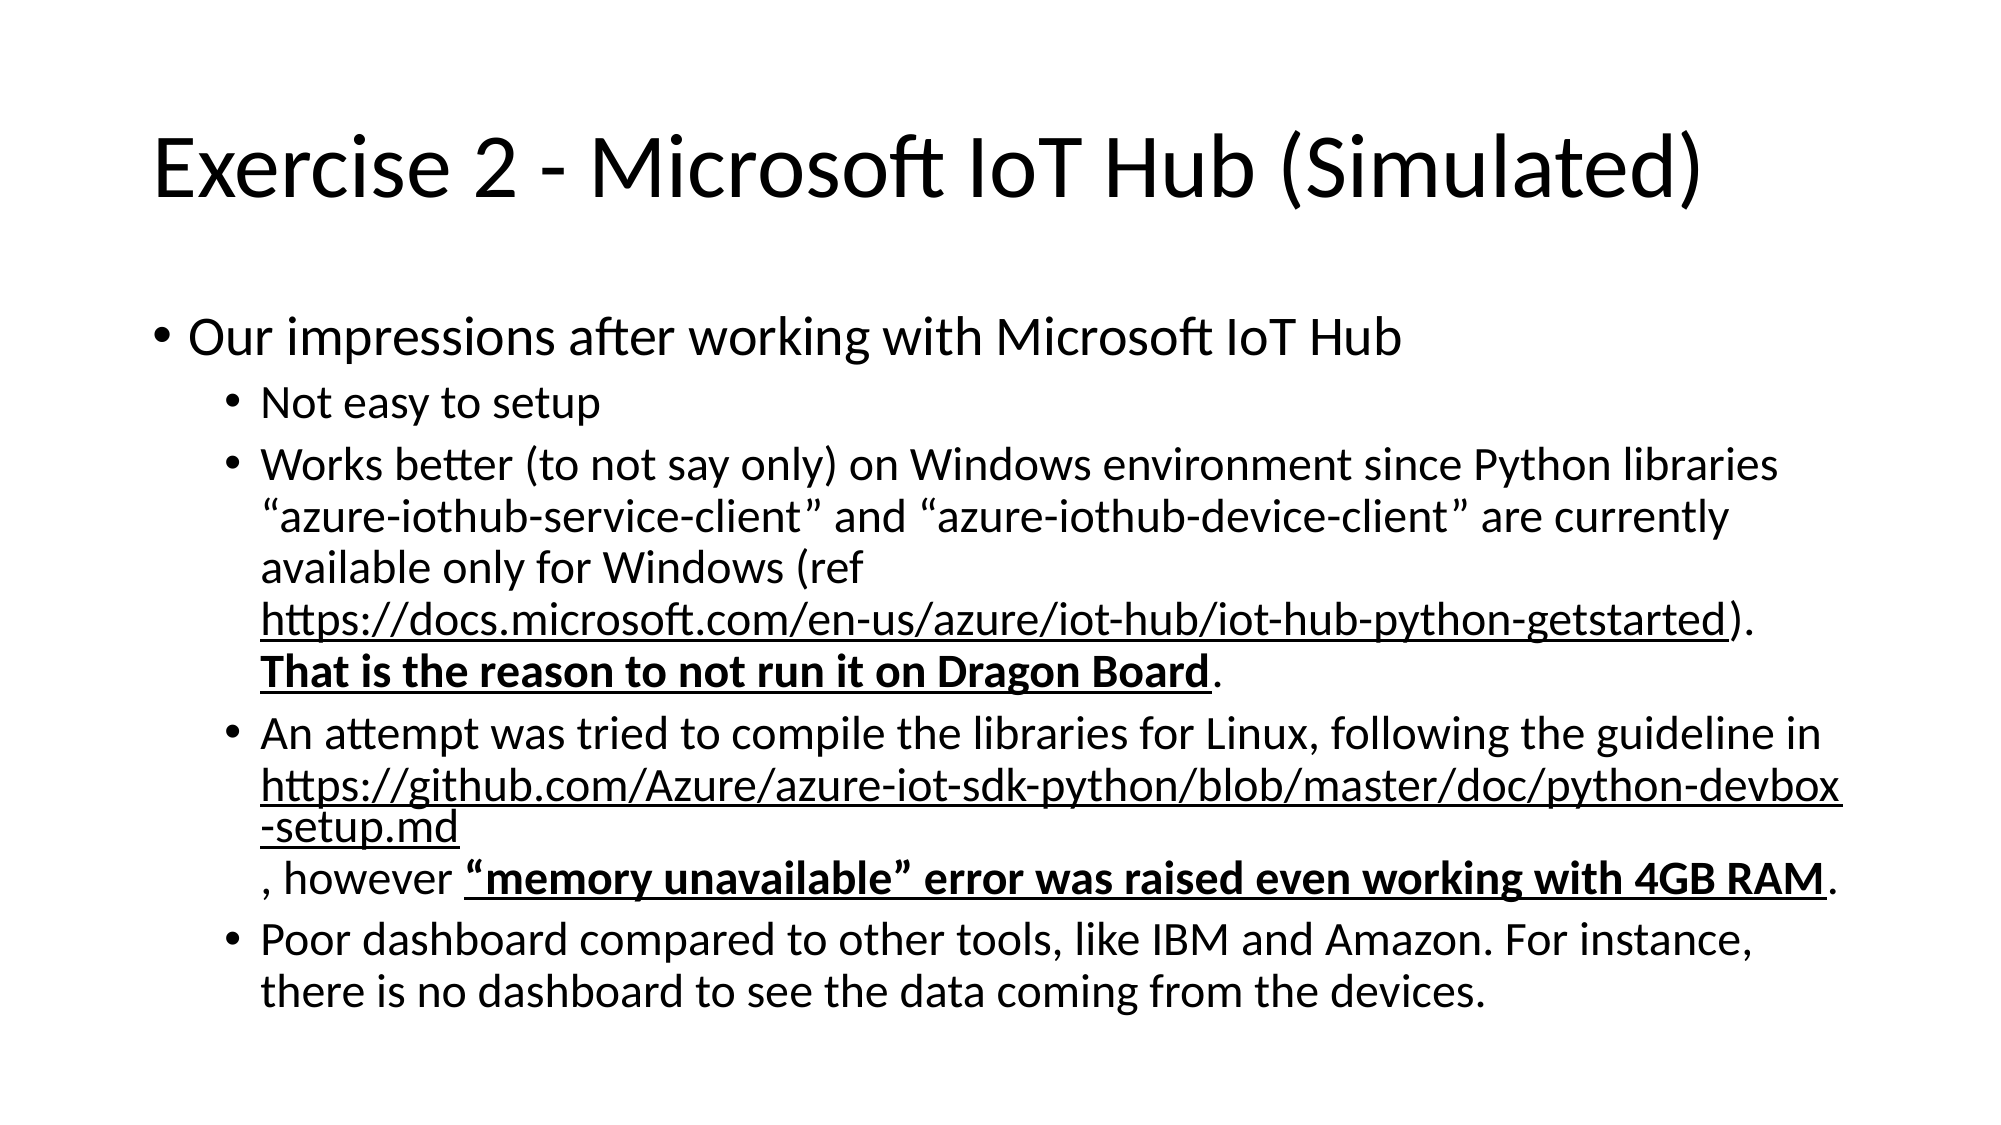

# Exercise 2 - Microsoft IoT Hub (Simulated)
Our impressions after working with Microsoft IoT Hub
Not easy to setup
Works better (to not say only) on Windows environment since Python libraries “azure-iothub-service-client” and “azure-iothub-device-client” are currently available only for Windows (ref https://docs.microsoft.com/en-us/azure/iot-hub/iot-hub-python-getstarted). That is the reason to not run it on Dragon Board.
An attempt was tried to compile the libraries for Linux, following the guideline in https://github.com/Azure/azure-iot-sdk-python/blob/master/doc/python-devbox-setup.md, however “memory unavailable” error was raised even working with 4GB RAM.
Poor dashboard compared to other tools, like IBM and Amazon. For instance, there is no dashboard to see the data coming from the devices.